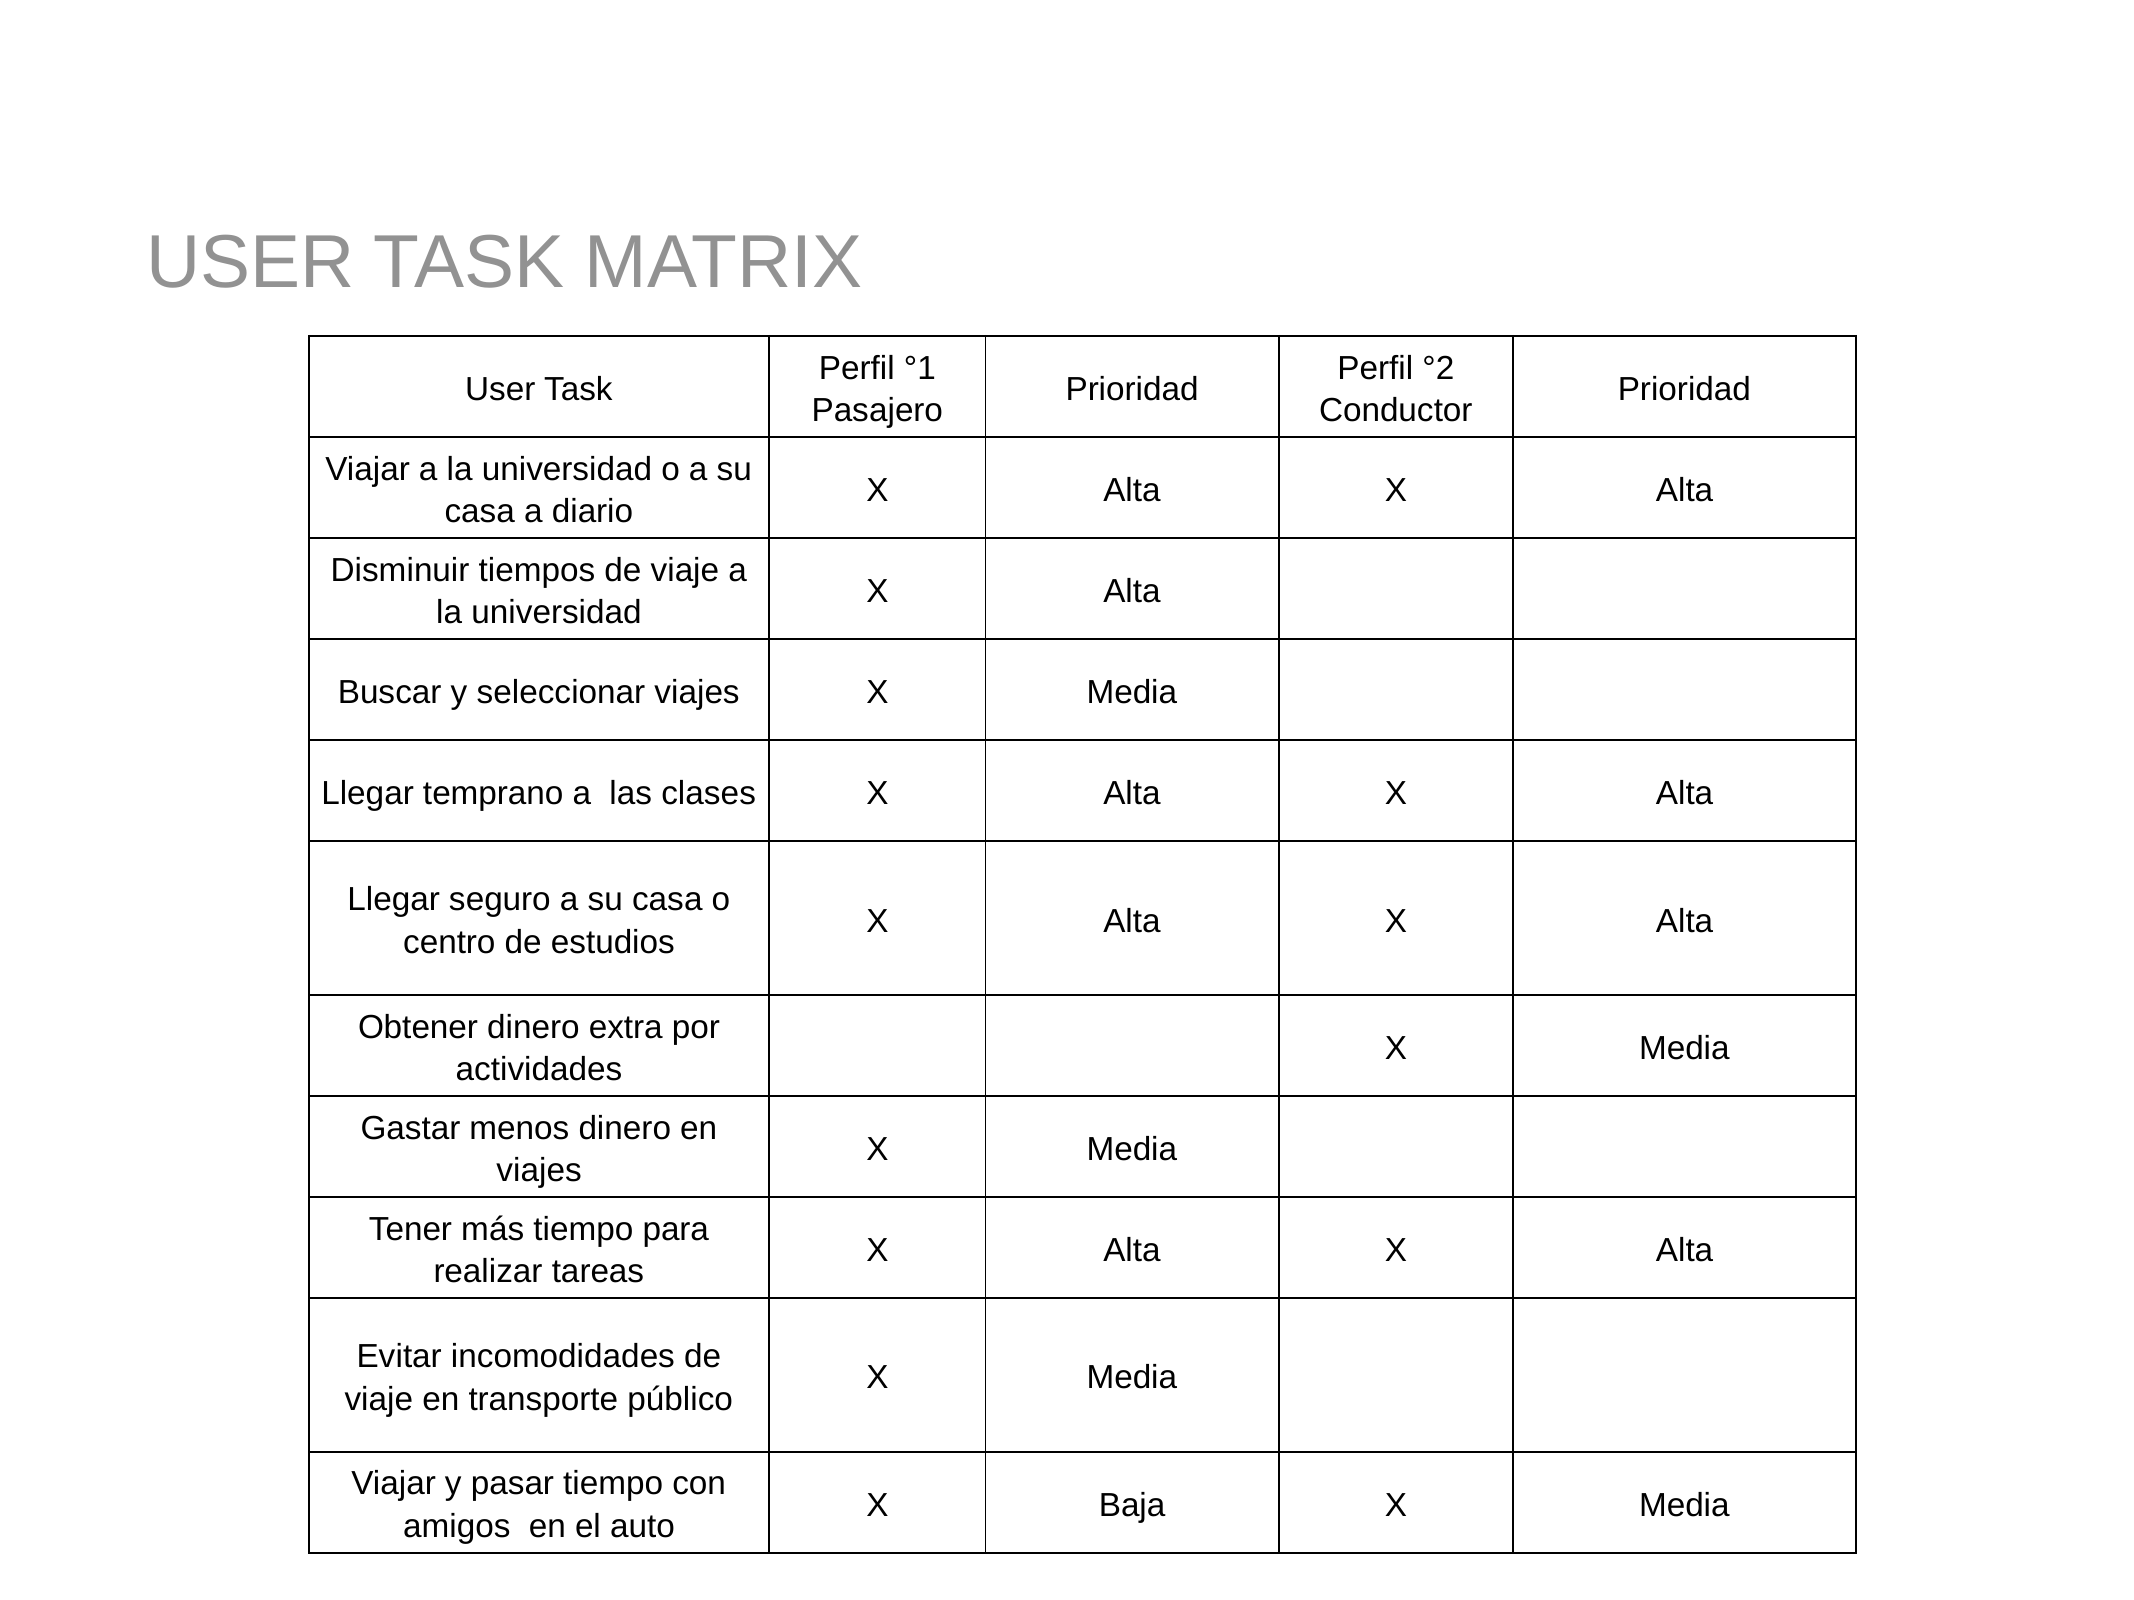

USER TASK MATRIX
| User Task | Perfil °1 Pasajero | Prioridad | Perfil °2 Conductor | Prioridad |
| --- | --- | --- | --- | --- |
| Viajar a la universidad o a su casa a diario | X | Alta | X | Alta |
| Disminuir tiempos de viaje a la universidad | X | Alta |  |  |
| Buscar y seleccionar viajes | X | Media |  |  |
| Llegar temprano a las clases | X | Alta | X | Alta |
| Llegar seguro a su casa o centro de estudios | X | Alta | X | Alta |
| Obtener dinero extra por actividades |  |  | X | Media |
| Gastar menos dinero en viajes | X | Media |  |  |
| Tener más tiempo para realizar tareas | X | Alta | X | Alta |
| Evitar incomodidades de viaje en transporte público | X | Media |  |  |
| Viajar y pasar tiempo con amigos en el auto | X | Baja | X | Media |